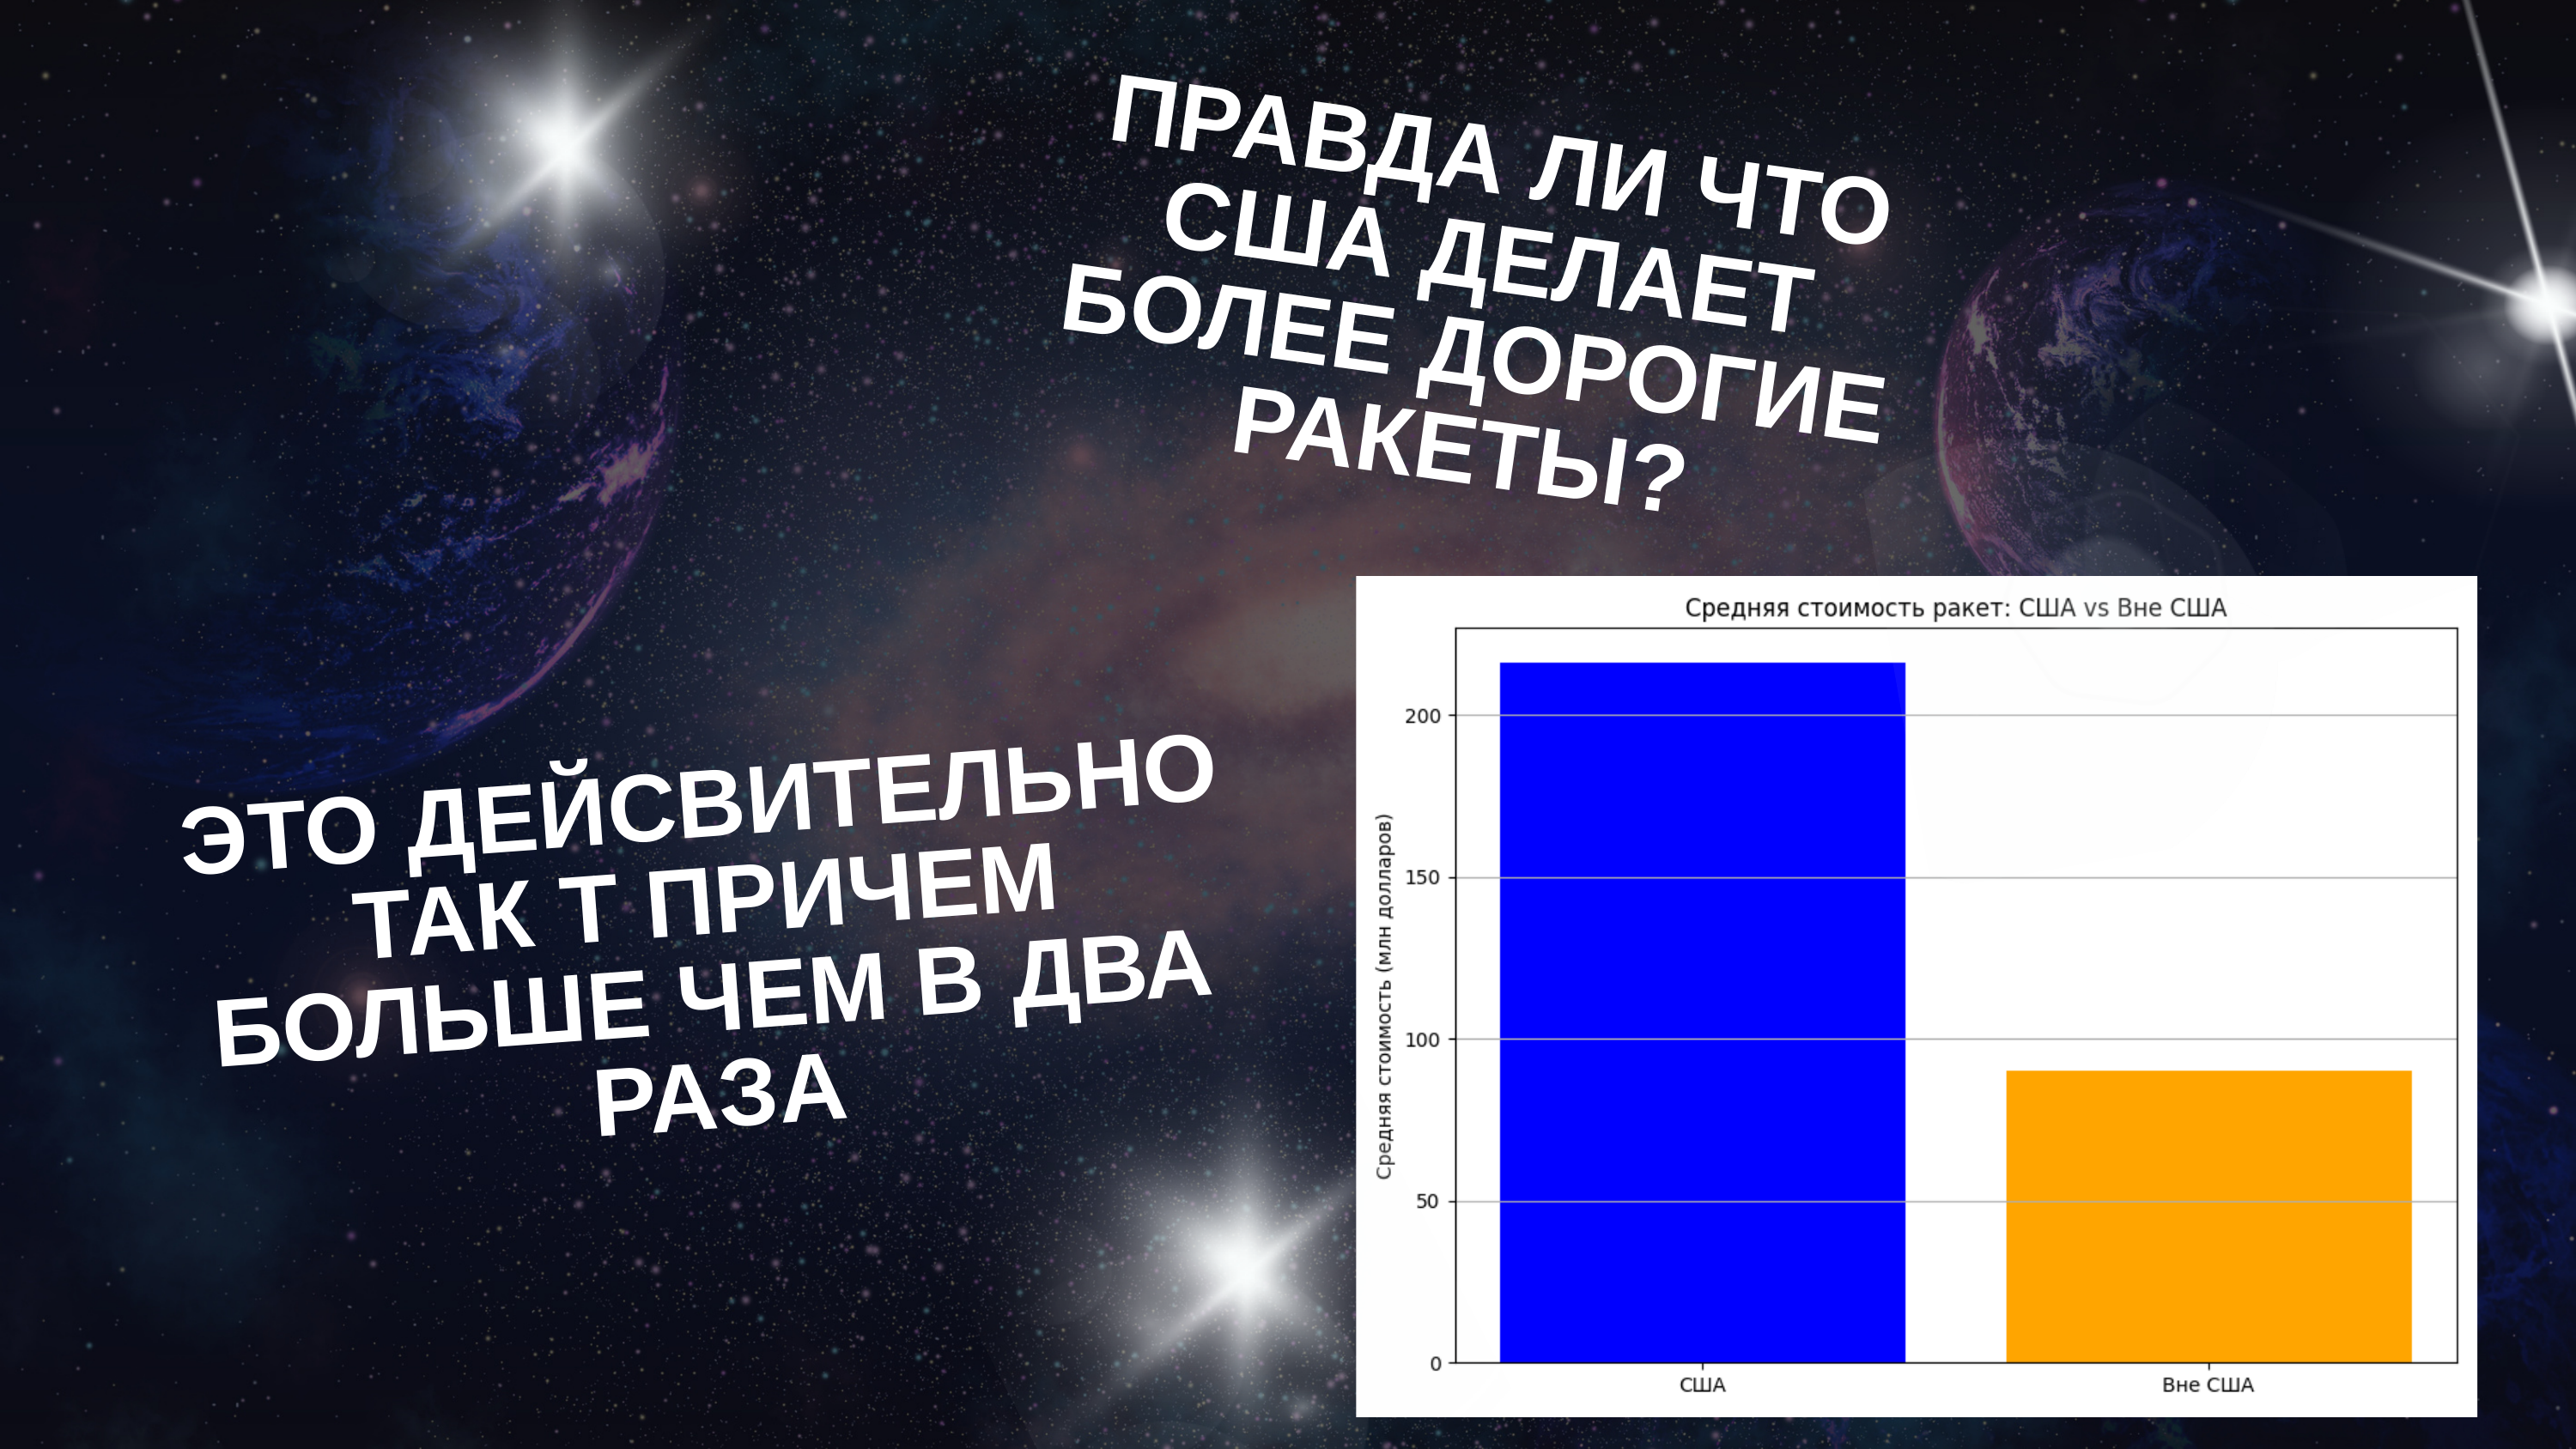

ПРАВДА ЛИ ЧТО США ДЕЛАЕТ БОЛЕЕ ДОРОГИЕ РАКЕТЫ?

ЭТО ДЕЙСВИТЕЛЬНО ТАК Т ПРИЧЕМ БОЛЬШЕ ЧЕМ В ДВА РАЗА